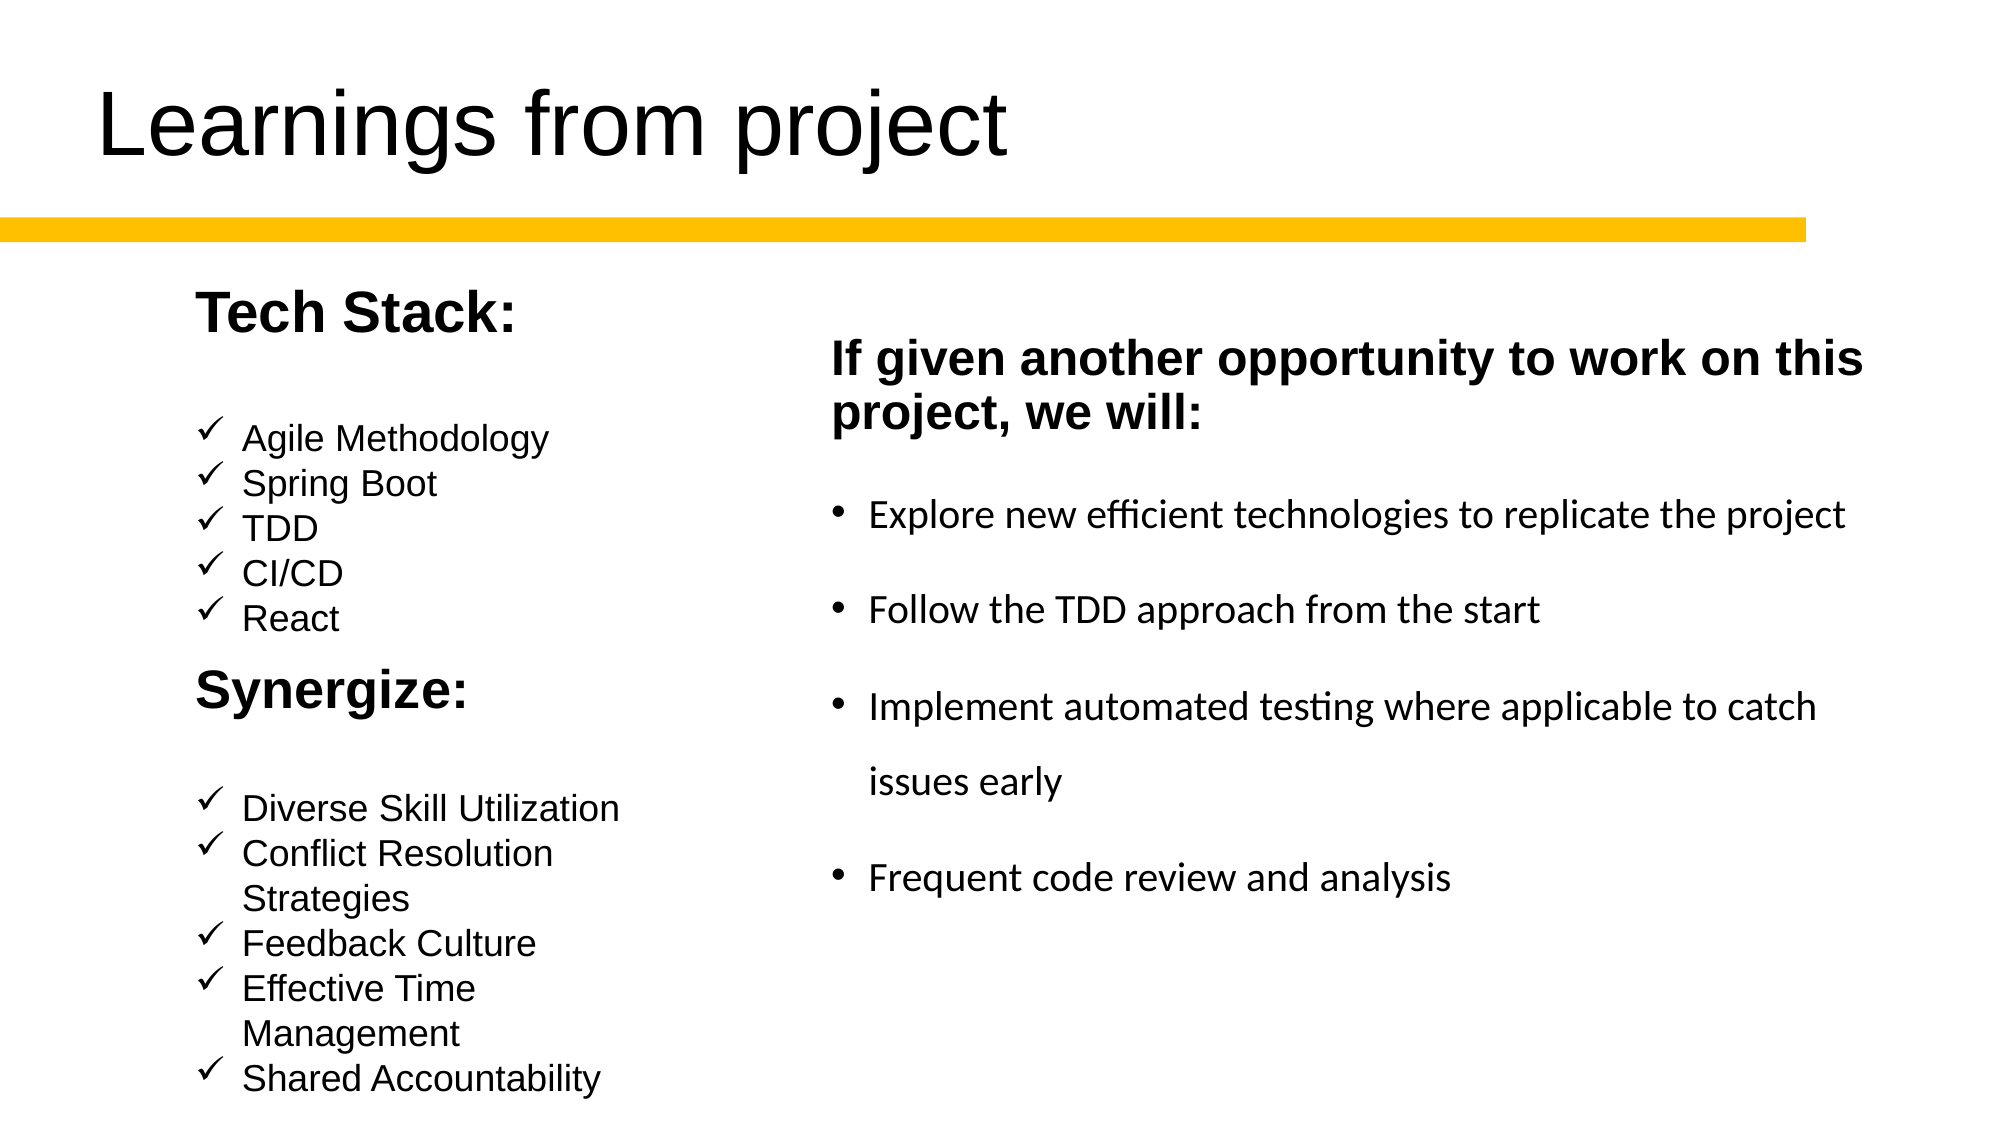

# Learnings from project

Tech Stack:
Agile Methodology
Spring Boot
TDD
CI/CD
React
If given another opportunity to work on this project, we will:
Explore new efficient technologies to replicate the project
Follow the TDD approach from the start
Implement automated testing where applicable to catch issues early
Frequent code review and analysis

Synergize:
Diverse Skill Utilization
Conflict Resolution Strategies
Feedback Culture
Effective Time Management
Shared Accountability